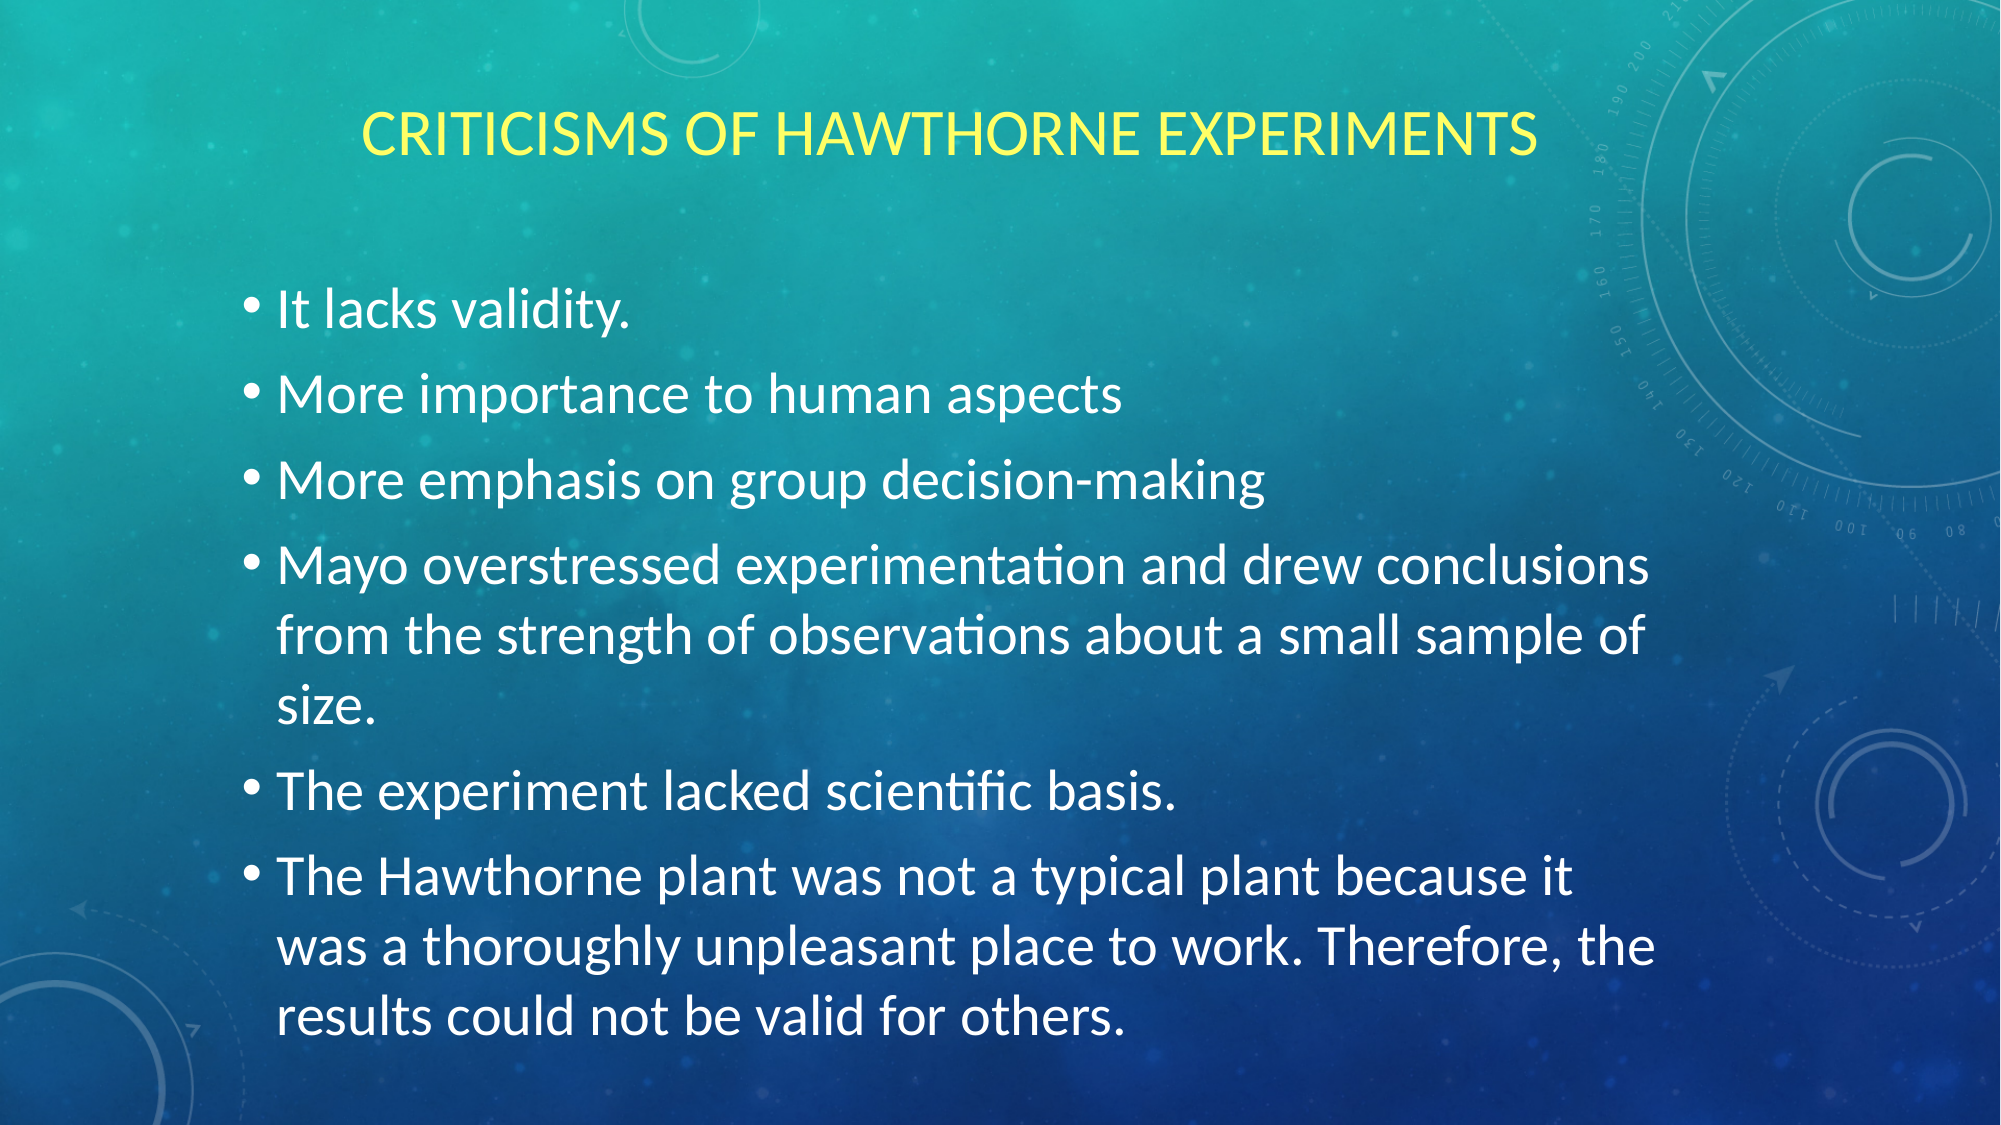

CRITICISMS OF HAWTHORNE EXPERIMENTS

It lacks validity.
More importance to human aspects
More emphasis on group decision-making
Mayo overstressed experimentation and drew conclusions from the strength of observations about a small sample of size.
The experiment lacked scientific basis.
The Hawthorne plant was not a typical plant because it was a thoroughly unpleasant place to work. Therefore, the results could not be valid for others.